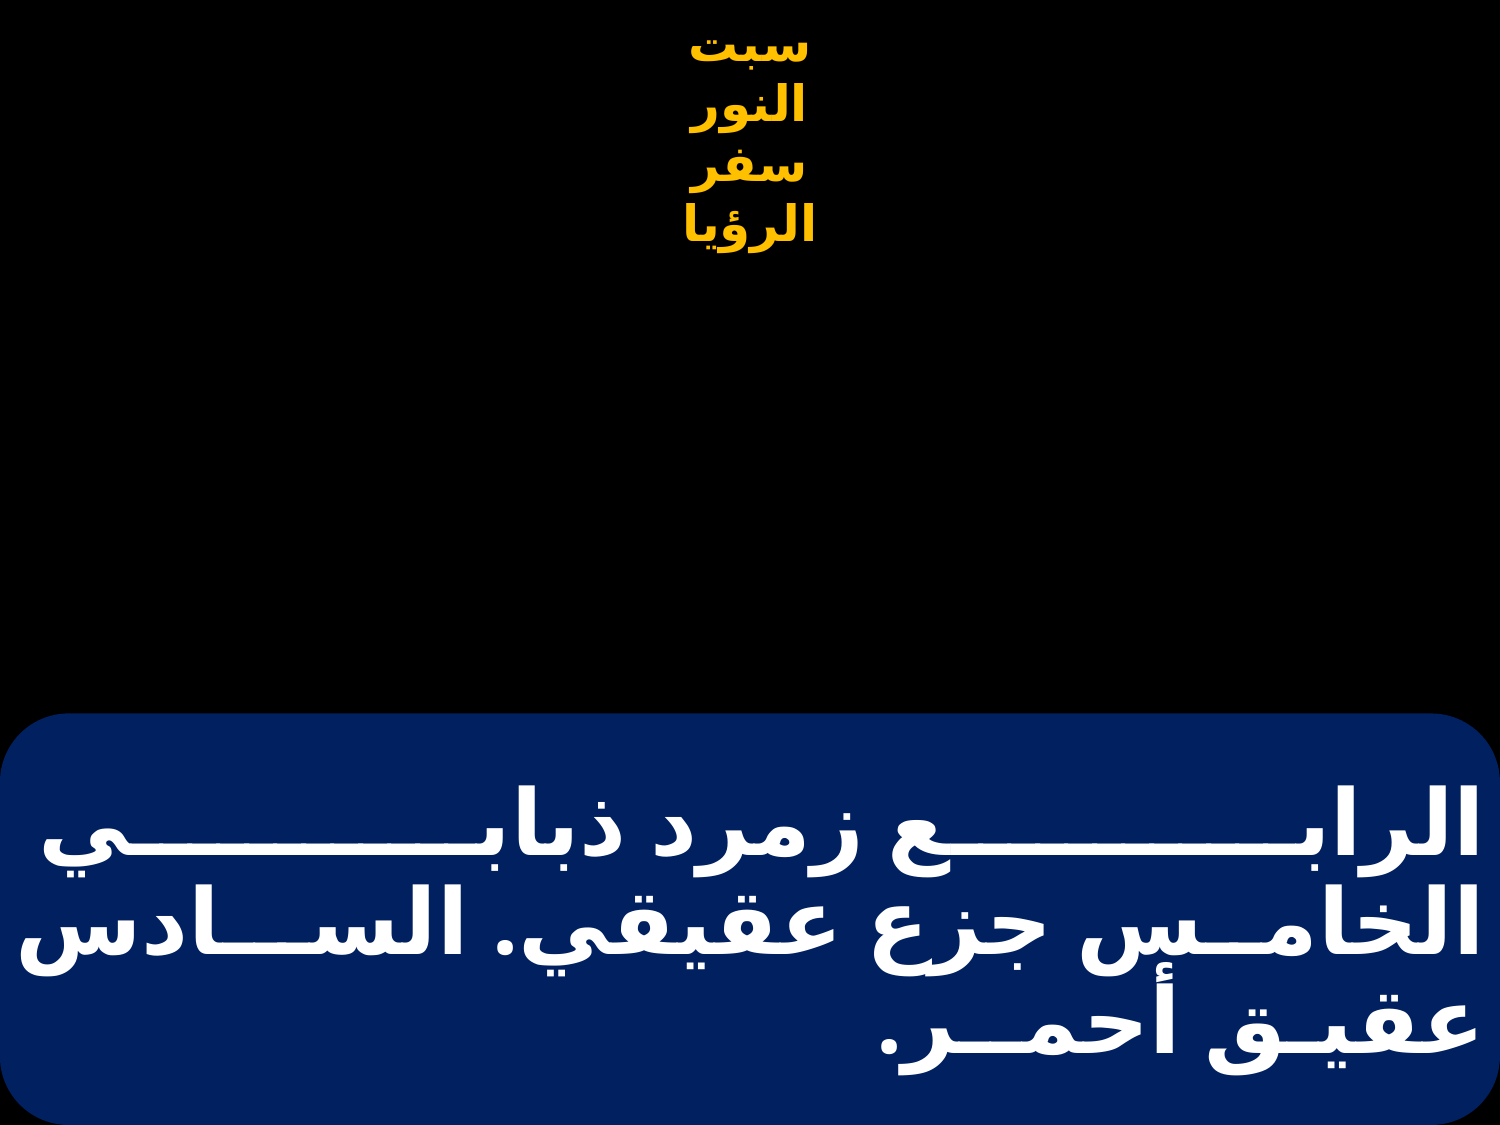

# الرابع زمرد ذبابي الخامس جزع عقيقي. السـادس عقيـق أحمــر.